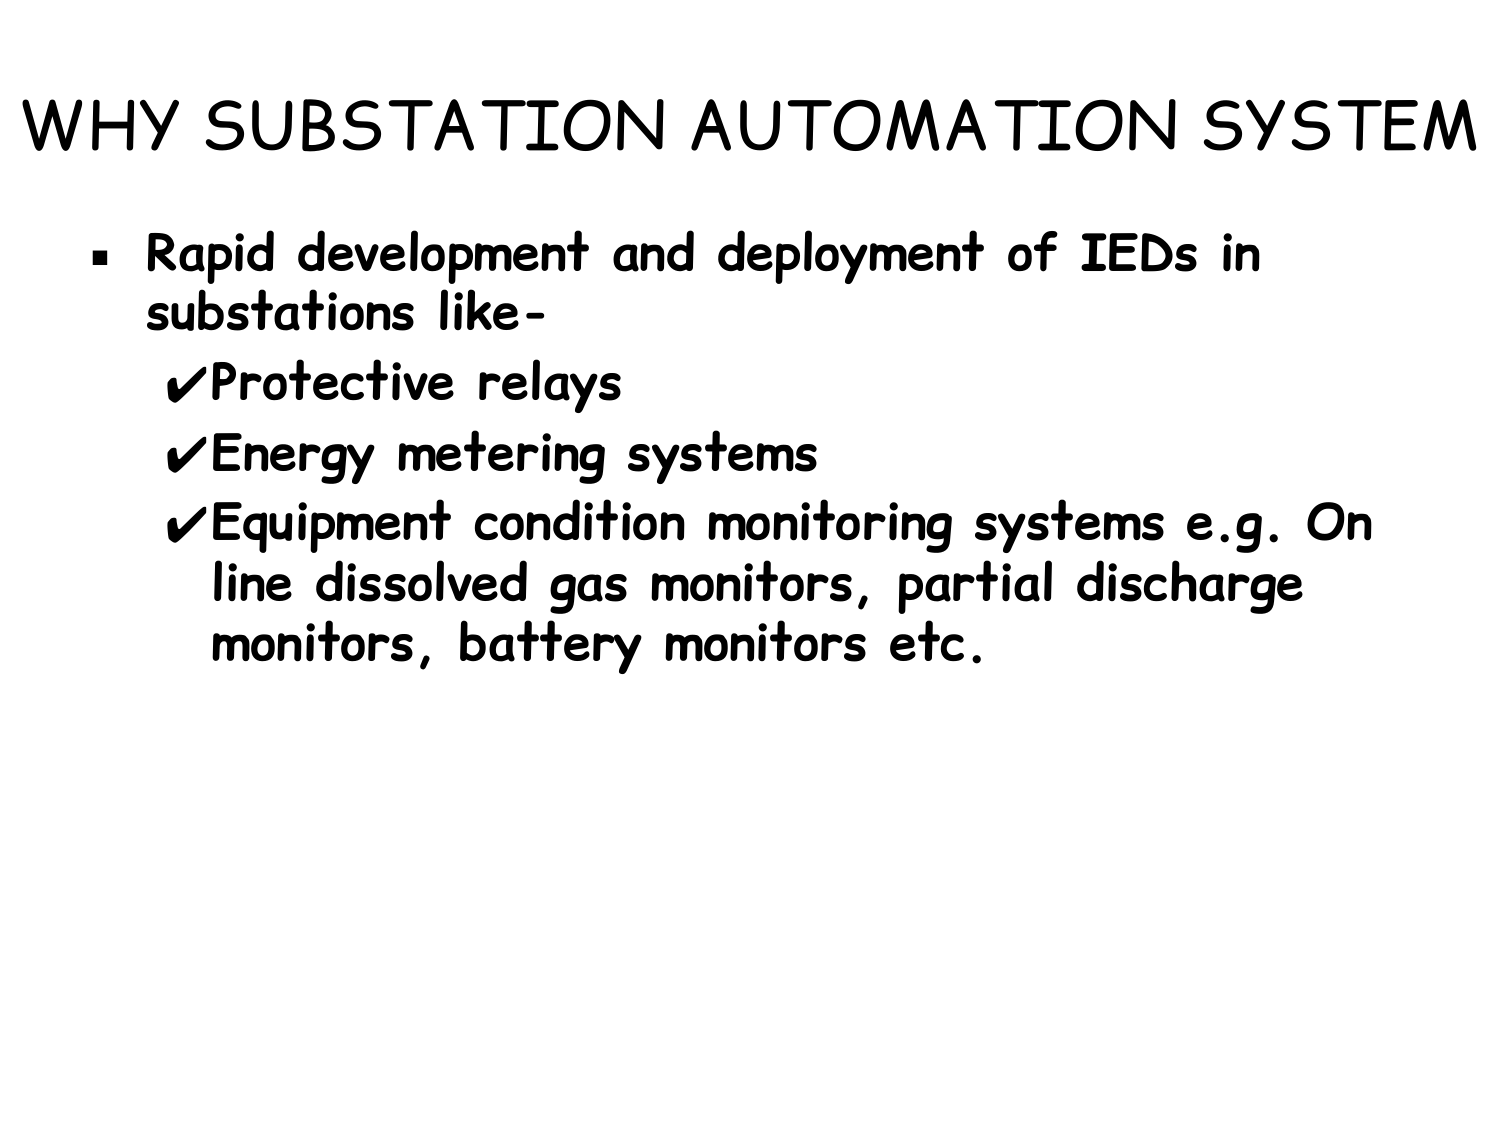

# WHY SUBSTATION AUTOMATION SYSTEM
Rapid development and deployment of IEDs in substations like-
Protective relays
Energy metering systems
Equipment condition monitoring systems e.g. On line dissolved gas monitors, partial discharge monitors, battery monitors etc.